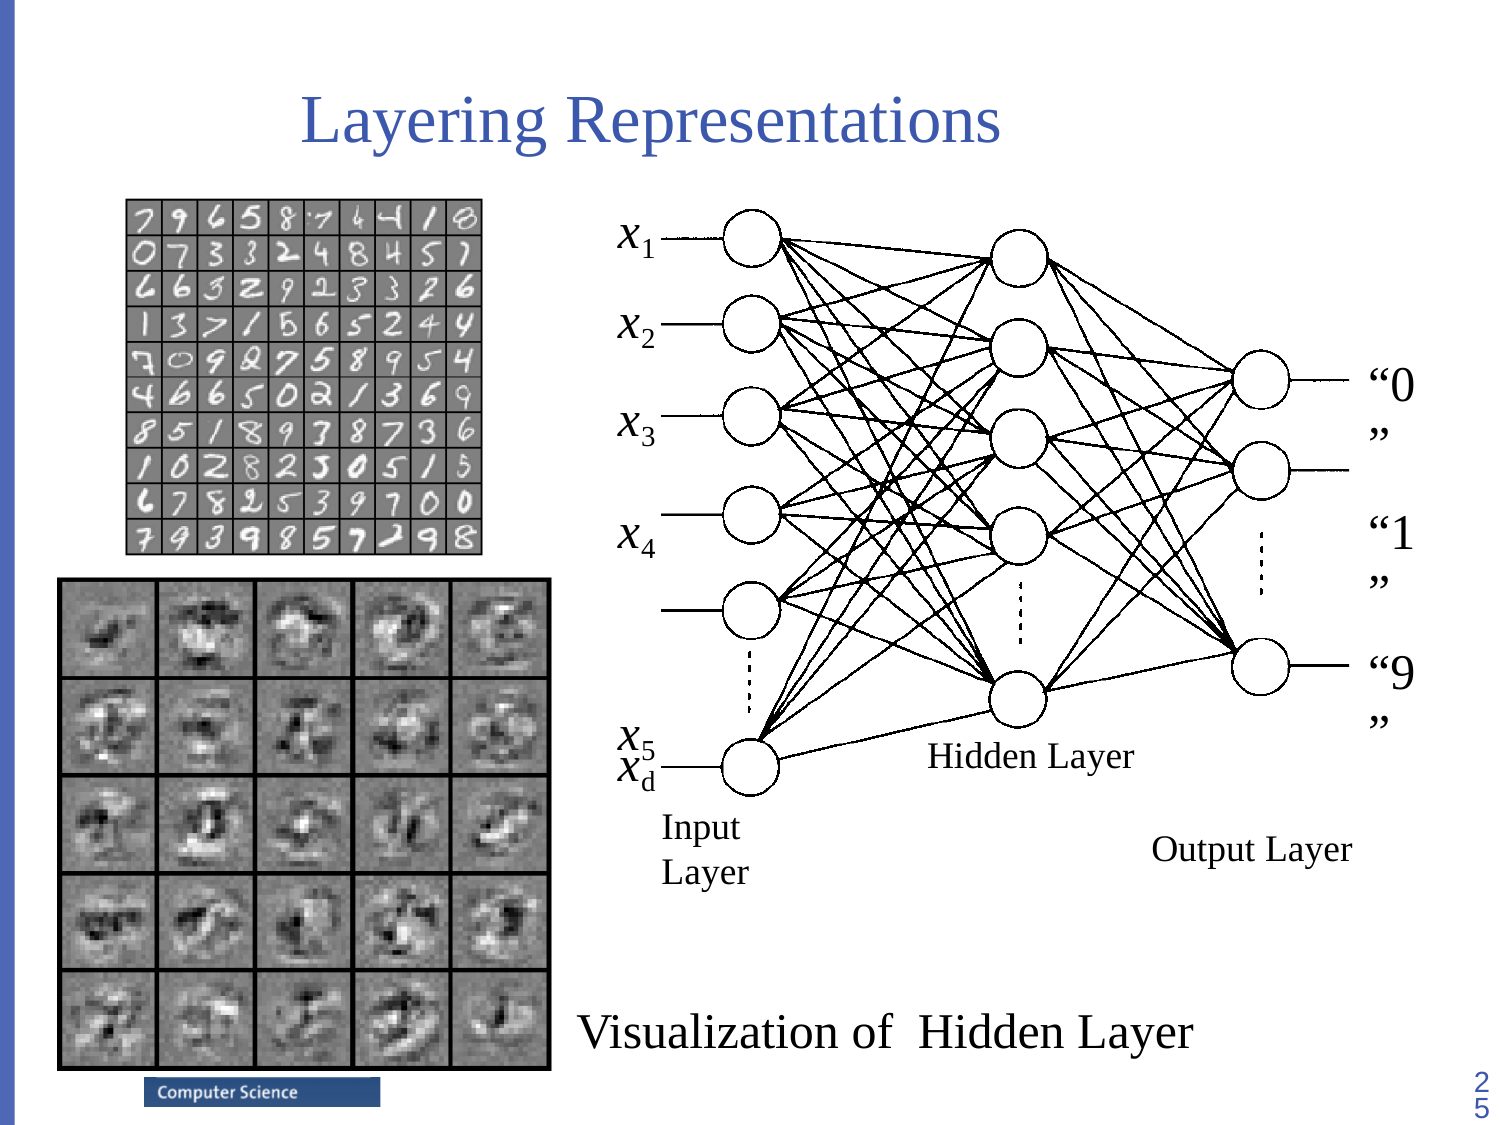

# Layering Representations

x1
x2
x3
x4  x5

Output Layer

“0”
“1”

“9”
xd
Hidden Layer
Input Layer
Visualization of  Hidden Layer
25